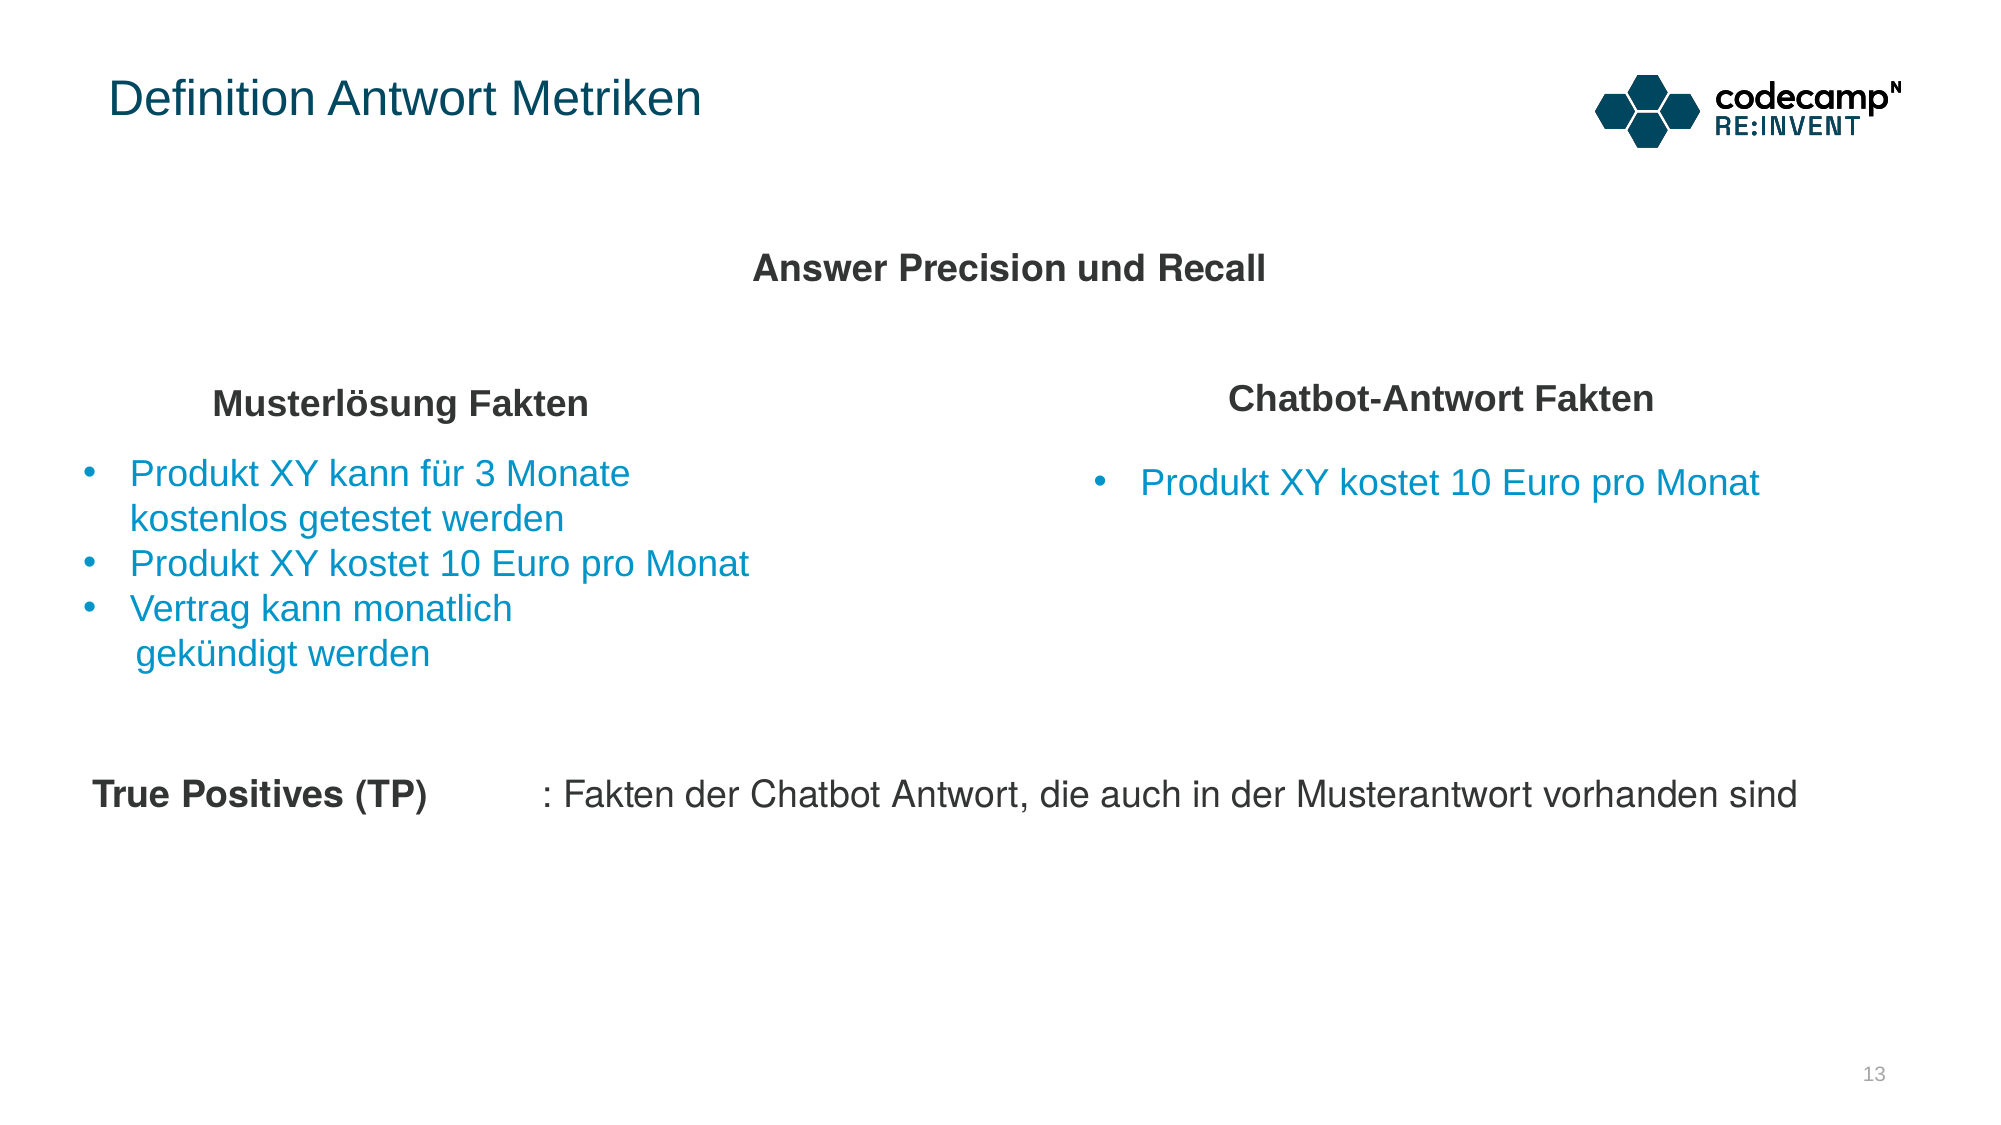

# Definition Antwort Metriken
Answer Precision und Recall
Chatbot-Antwort Fakten
Musterlösung Fakten
Produkt XY kann für 3 Monate kostenlos getestet werden
Produkt XY kostet 10 Euro pro Monat
Vertrag kann monatlich
     gekündigt werden
Produkt XY kostet 10 Euro pro Monat
True Positives (TP)	: Fakten der Chatbot Antwort, die auch in der Musterantwort vorhanden sind
13